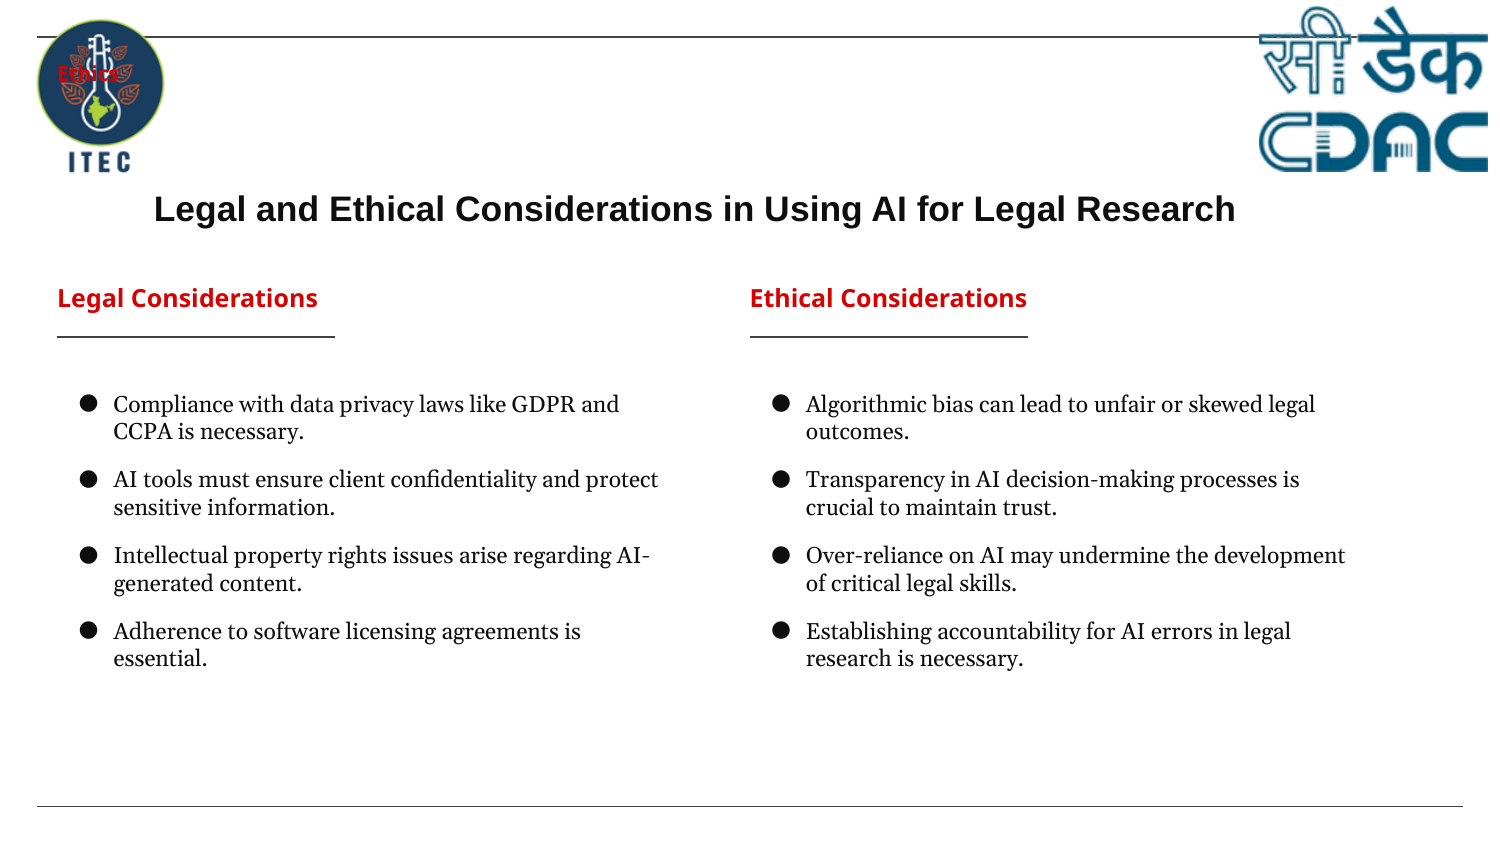

Ethics
# Legal and Ethical Considerations in Using AI for Legal Research
Legal Considerations
Ethical Considerations
Compliance with data privacy laws like GDPR and CCPA is necessary.
AI tools must ensure client confidentiality and protect sensitive information.
Intellectual property rights issues arise regarding AI-generated content.
Adherence to software licensing agreements is essential.
Algorithmic bias can lead to unfair or skewed legal outcomes.
Transparency in AI decision-making processes is crucial to maintain trust.
Over-reliance on AI may undermine the development of critical legal skills.
Establishing accountability for AI errors in legal research is necessary.